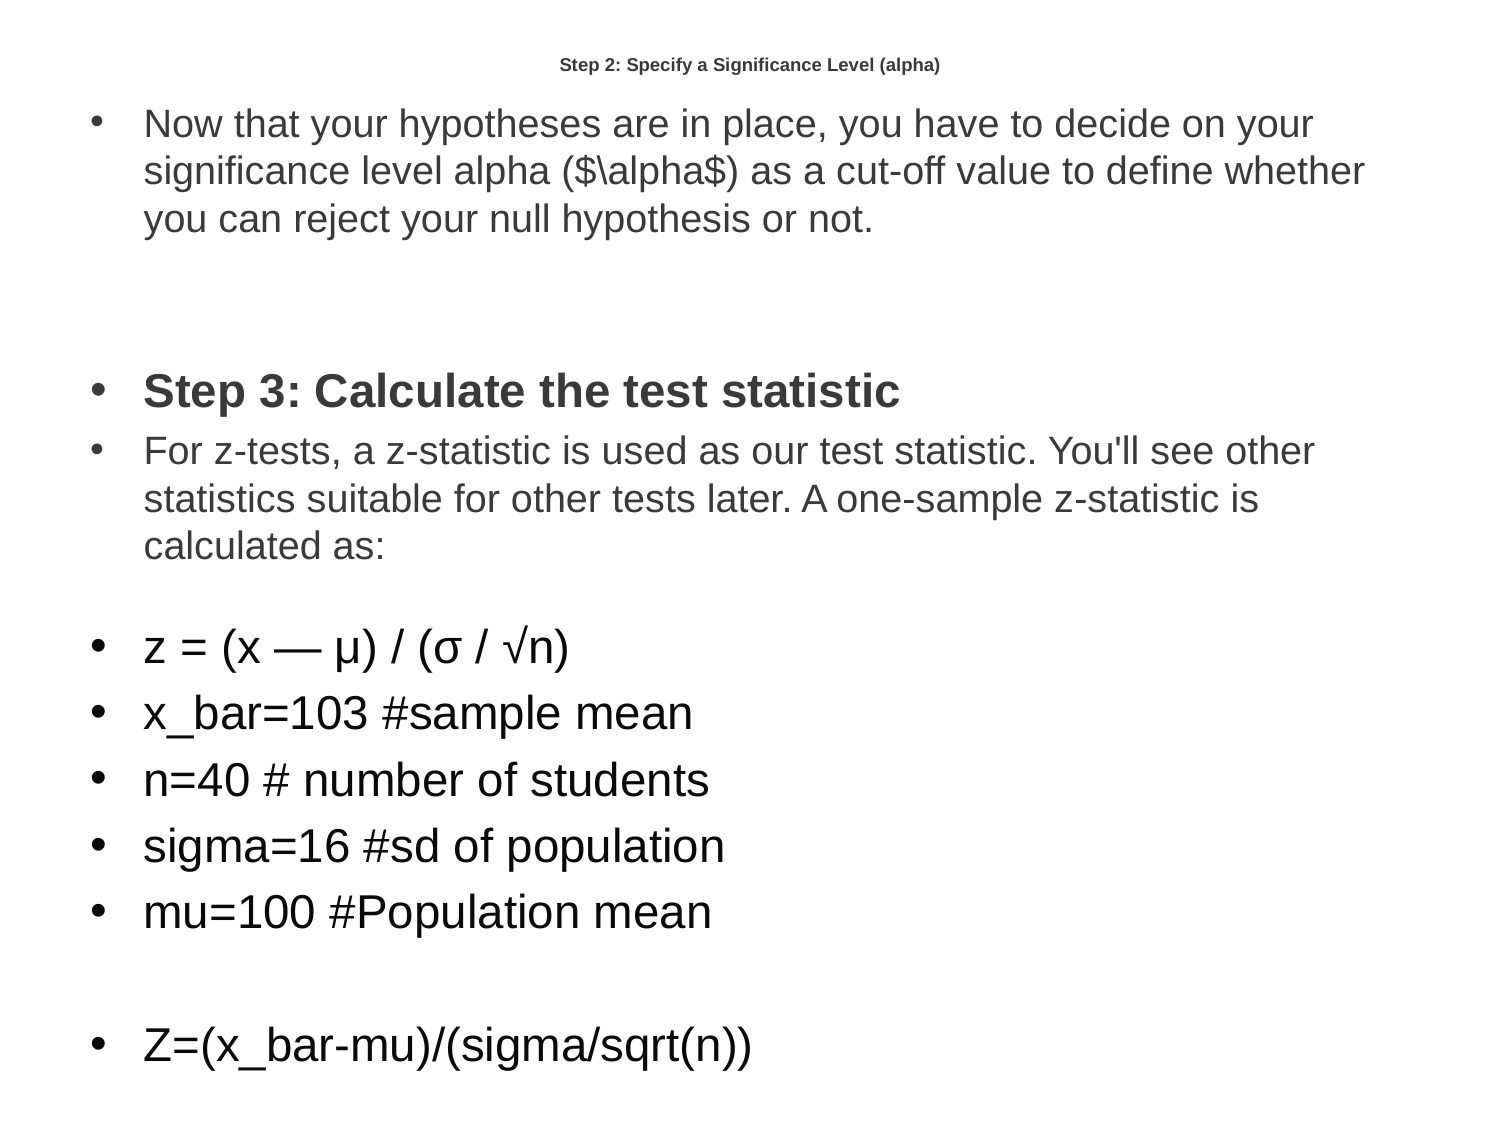

# Step 2: Specify a Significance Level (alpha)
Now that your hypotheses are in place, you have to decide on your significance level alpha ($\alpha$) as a cut-off value to define whether you can reject your null hypothesis or not.

Step 3: Calculate the test statistic
For z-tests, a z-statistic is used as our test statistic. You'll see other statistics suitable for other tests later. A one-sample z-statistic is calculated as:

z = (x — μ) / (σ / √n)
x_bar=103 #sample mean
n=40 # number of students
sigma=16 #sd of population
mu=100 #Population mean

Z=(x_bar-mu)/(sigma/sqrt(n))